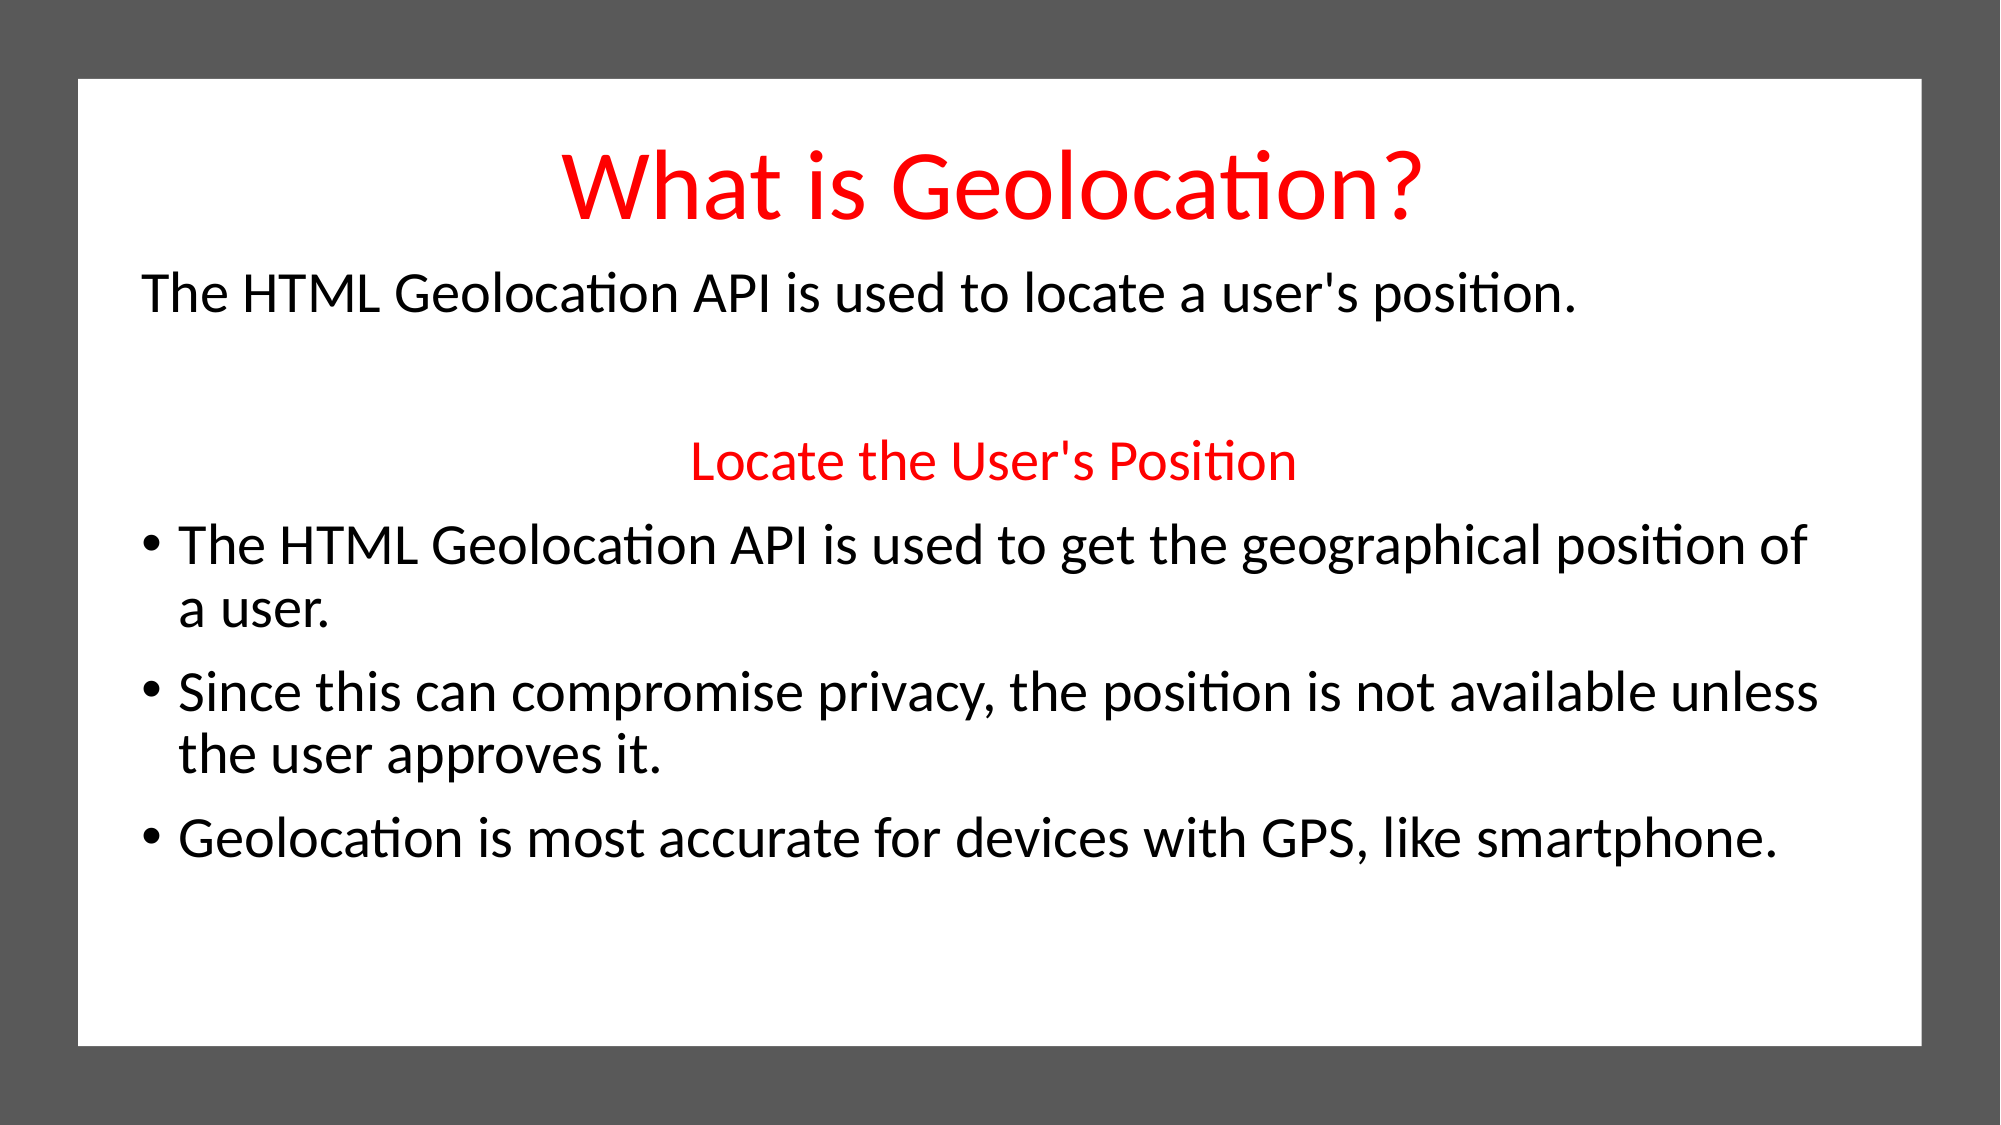

What is Geolocation?
The HTML Geolocation API is used to locate a user's position.

Locate the User's Position
The HTML Geolocation API is used to get the geographical position of a user.
Since this can compromise privacy, the position is not available unless the user approves it.
Geolocation is most accurate for devices with GPS, like smartphone.